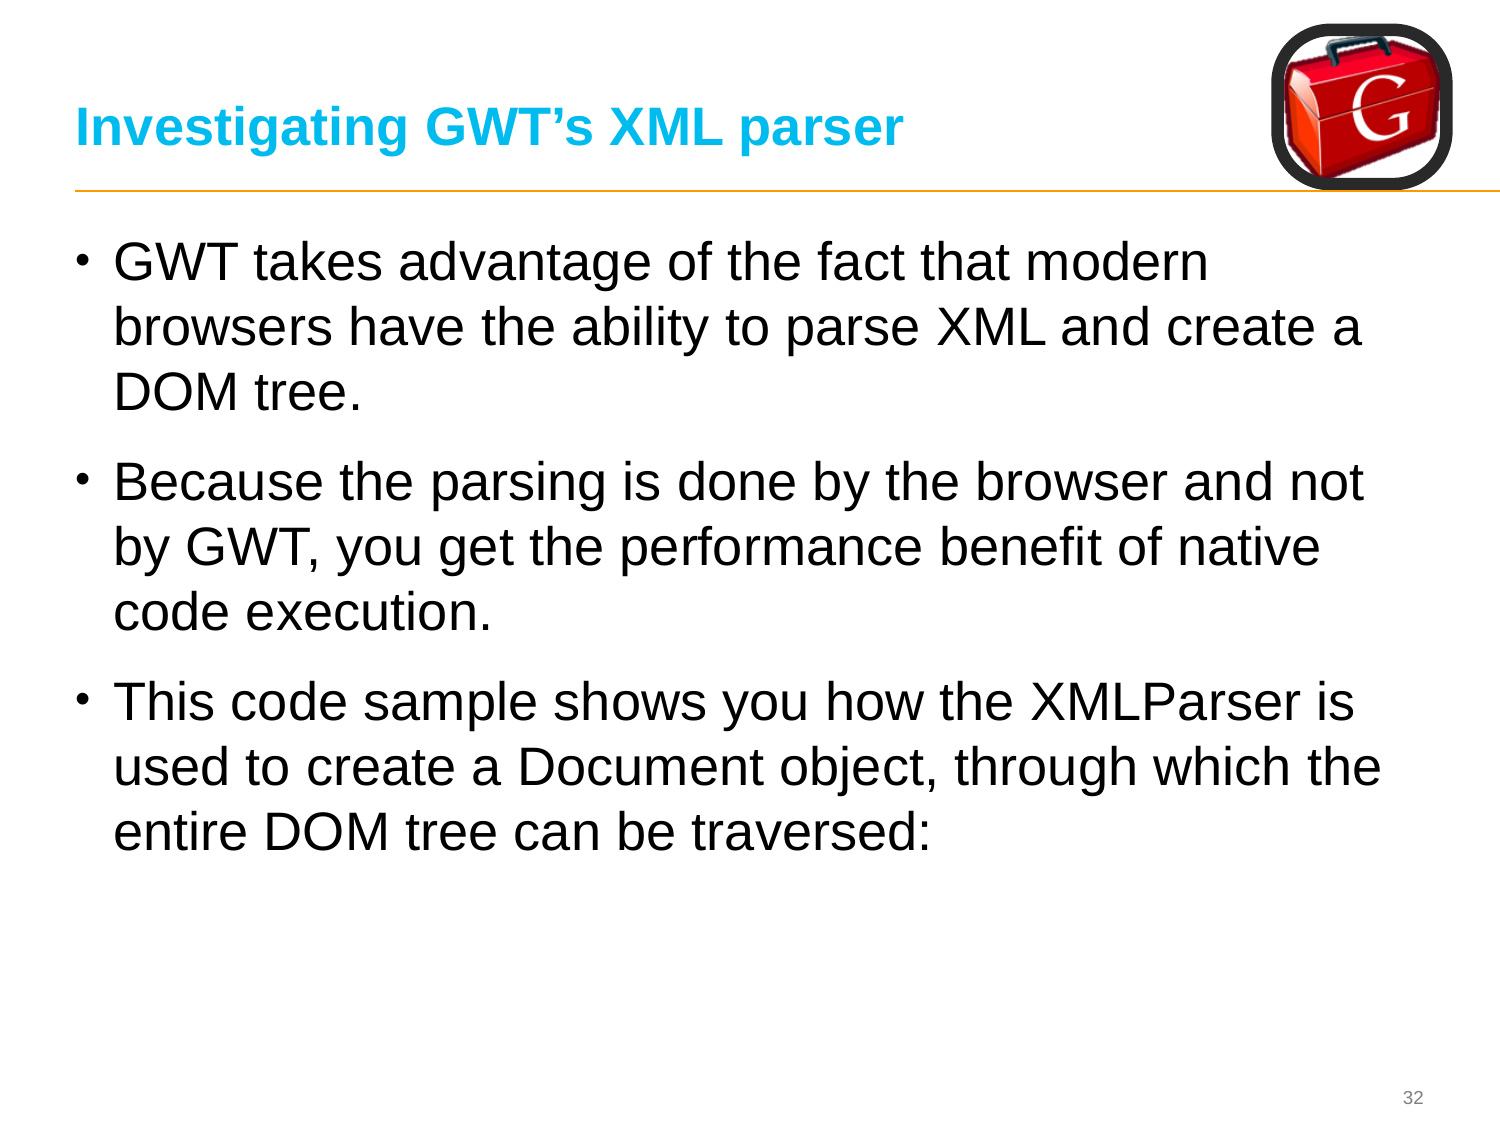

# Investigating GWT’s XML parser
GWT takes advantage of the fact that modern browsers have the ability to parse XML and create a DOM tree.
Because the parsing is done by the browser and not by GWT, you get the performance benefit of native code execution.
This code sample shows you how the XMLParser is used to create a Document object, through which the entire DOM tree can be traversed: